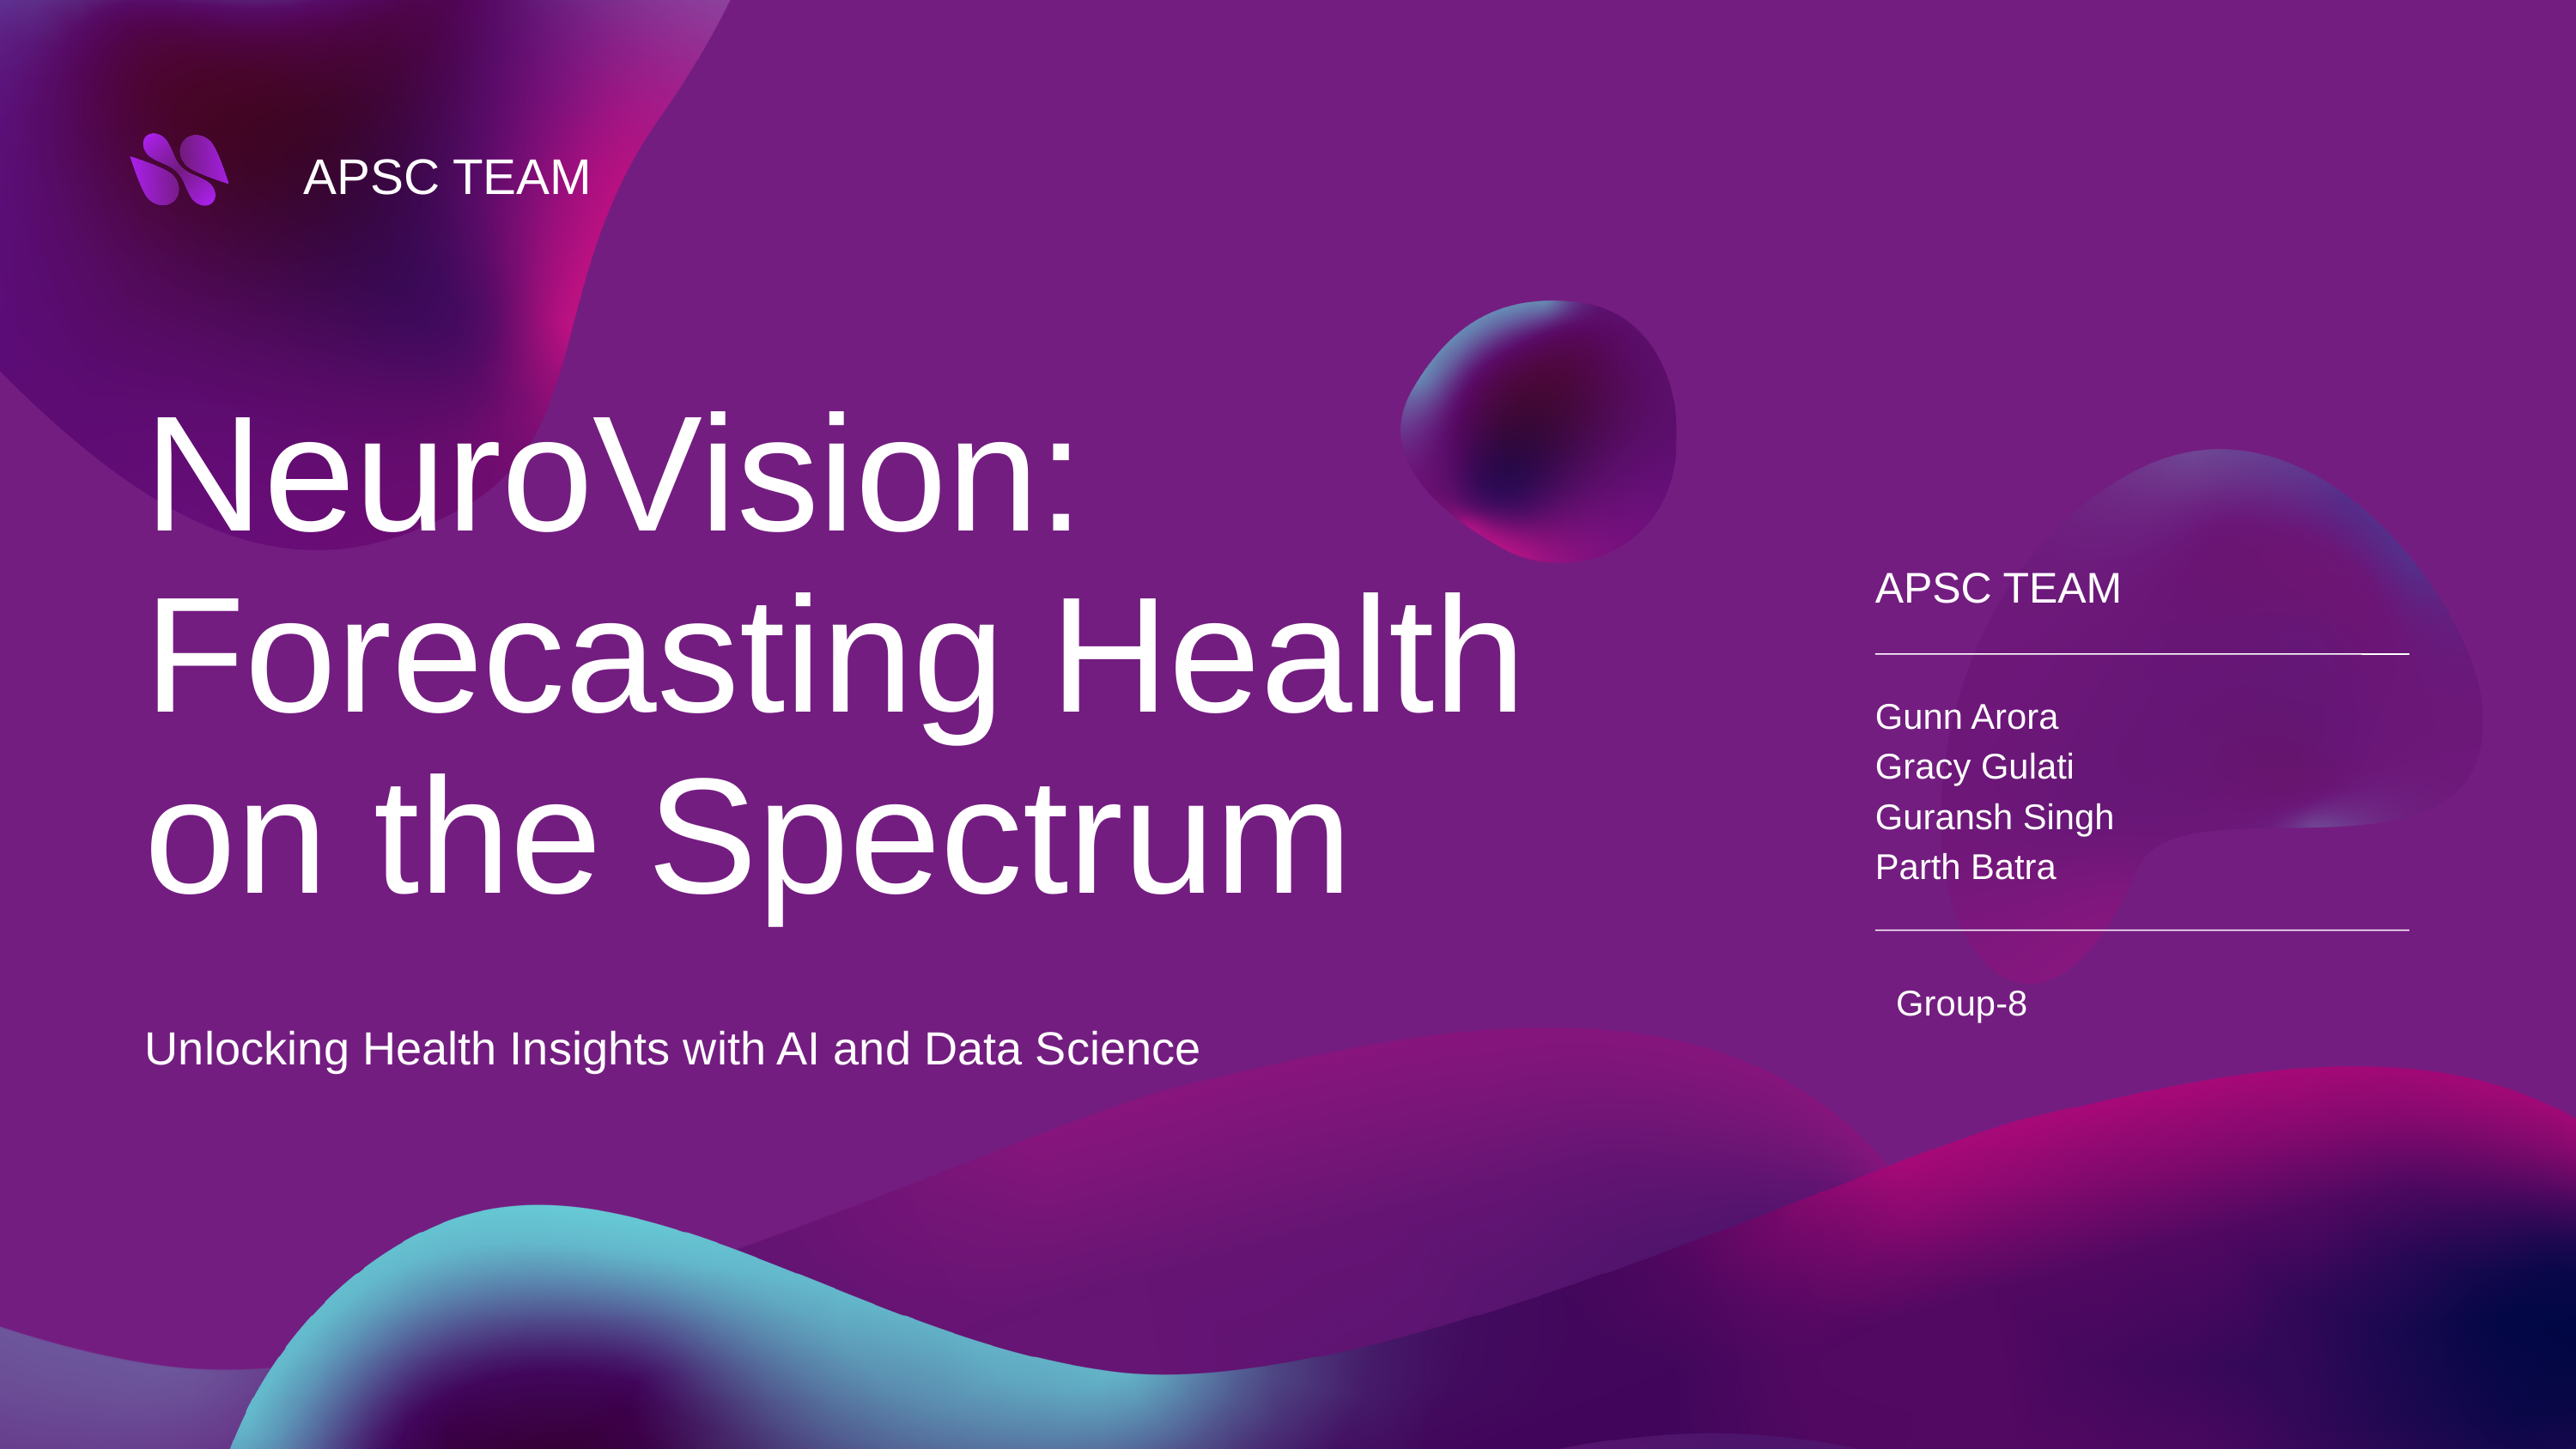

APSC TEAM

NeuroVision: Forecasting Health on the Spectrum
Unlocking Health Insights with AI and Data Science

APSC TEAM

Gunn Arora
Gracy Gulati
Guransh Singh
Parth Batra

Group-8